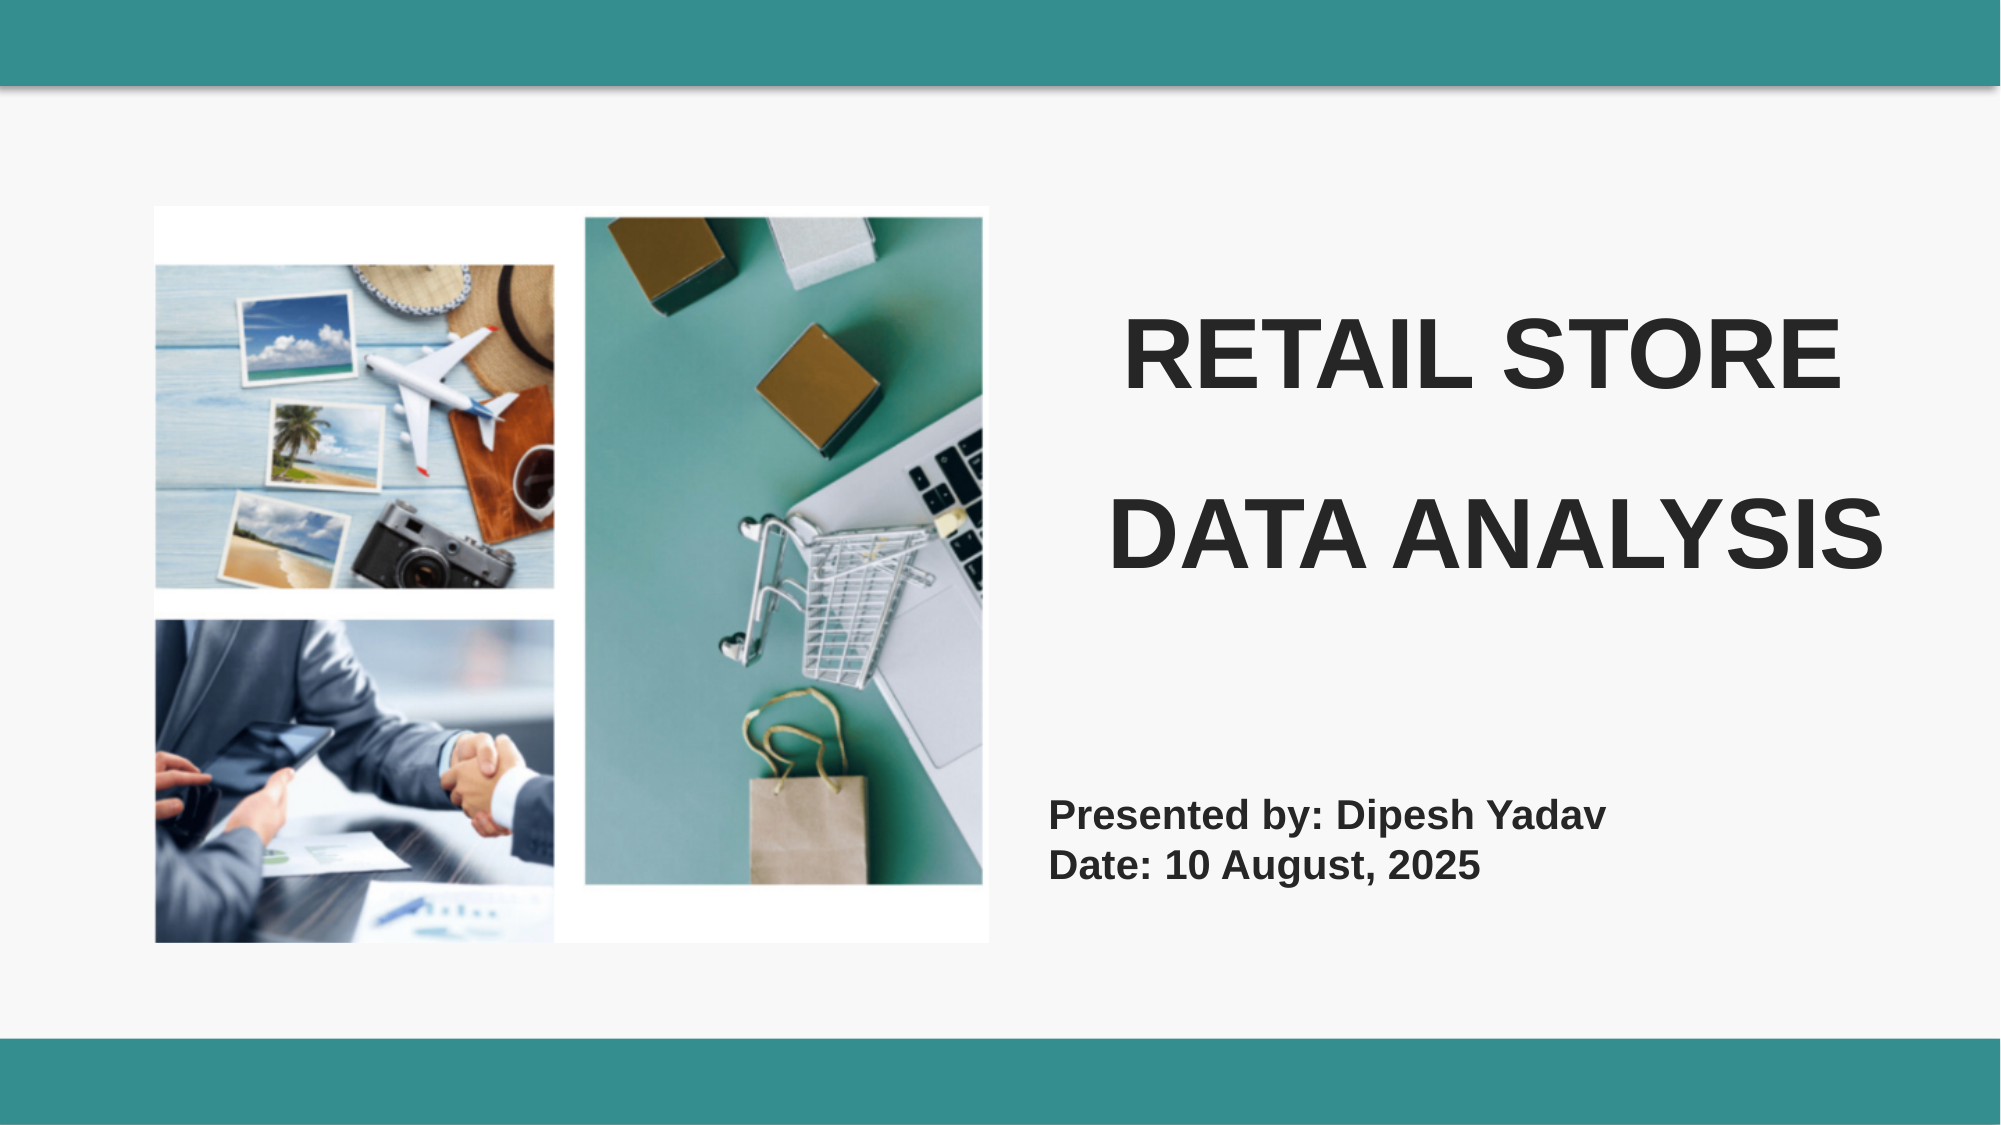

RETAIL STORE
DATA ANALYSIS

Presented by: Dipesh Yadav
Date: 10 August, 2025